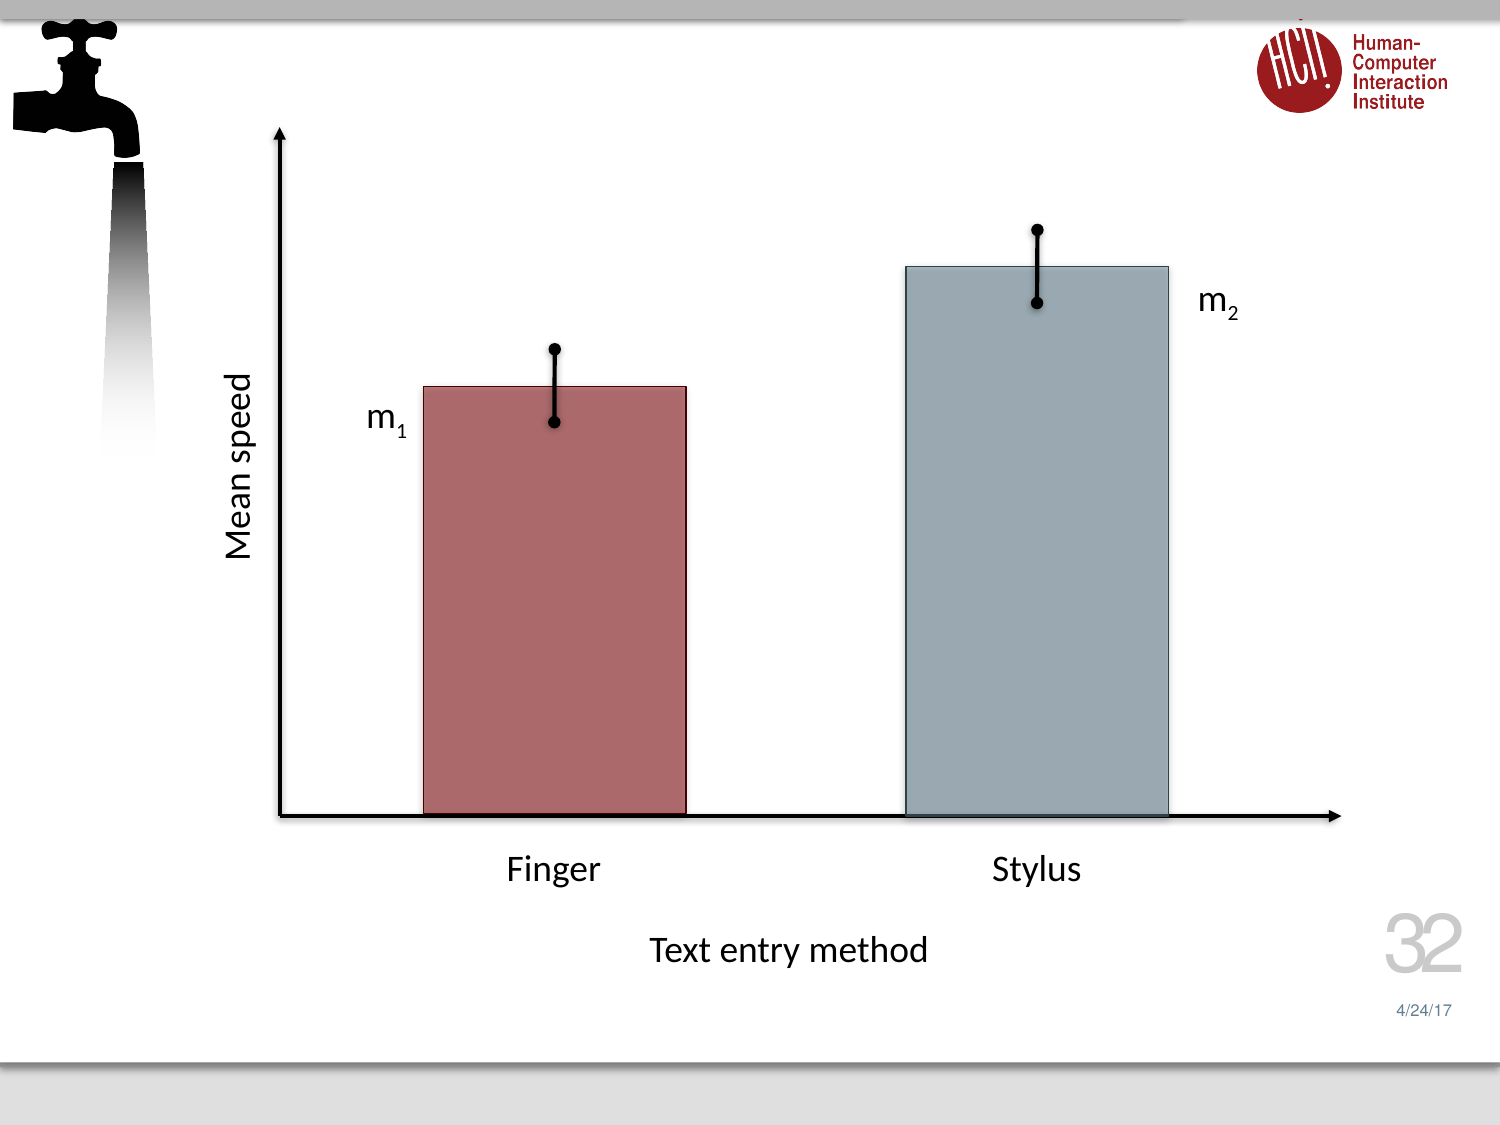

m2
m1

Mean speed
Stylus
Finger
Text entry method
32
4/24/17